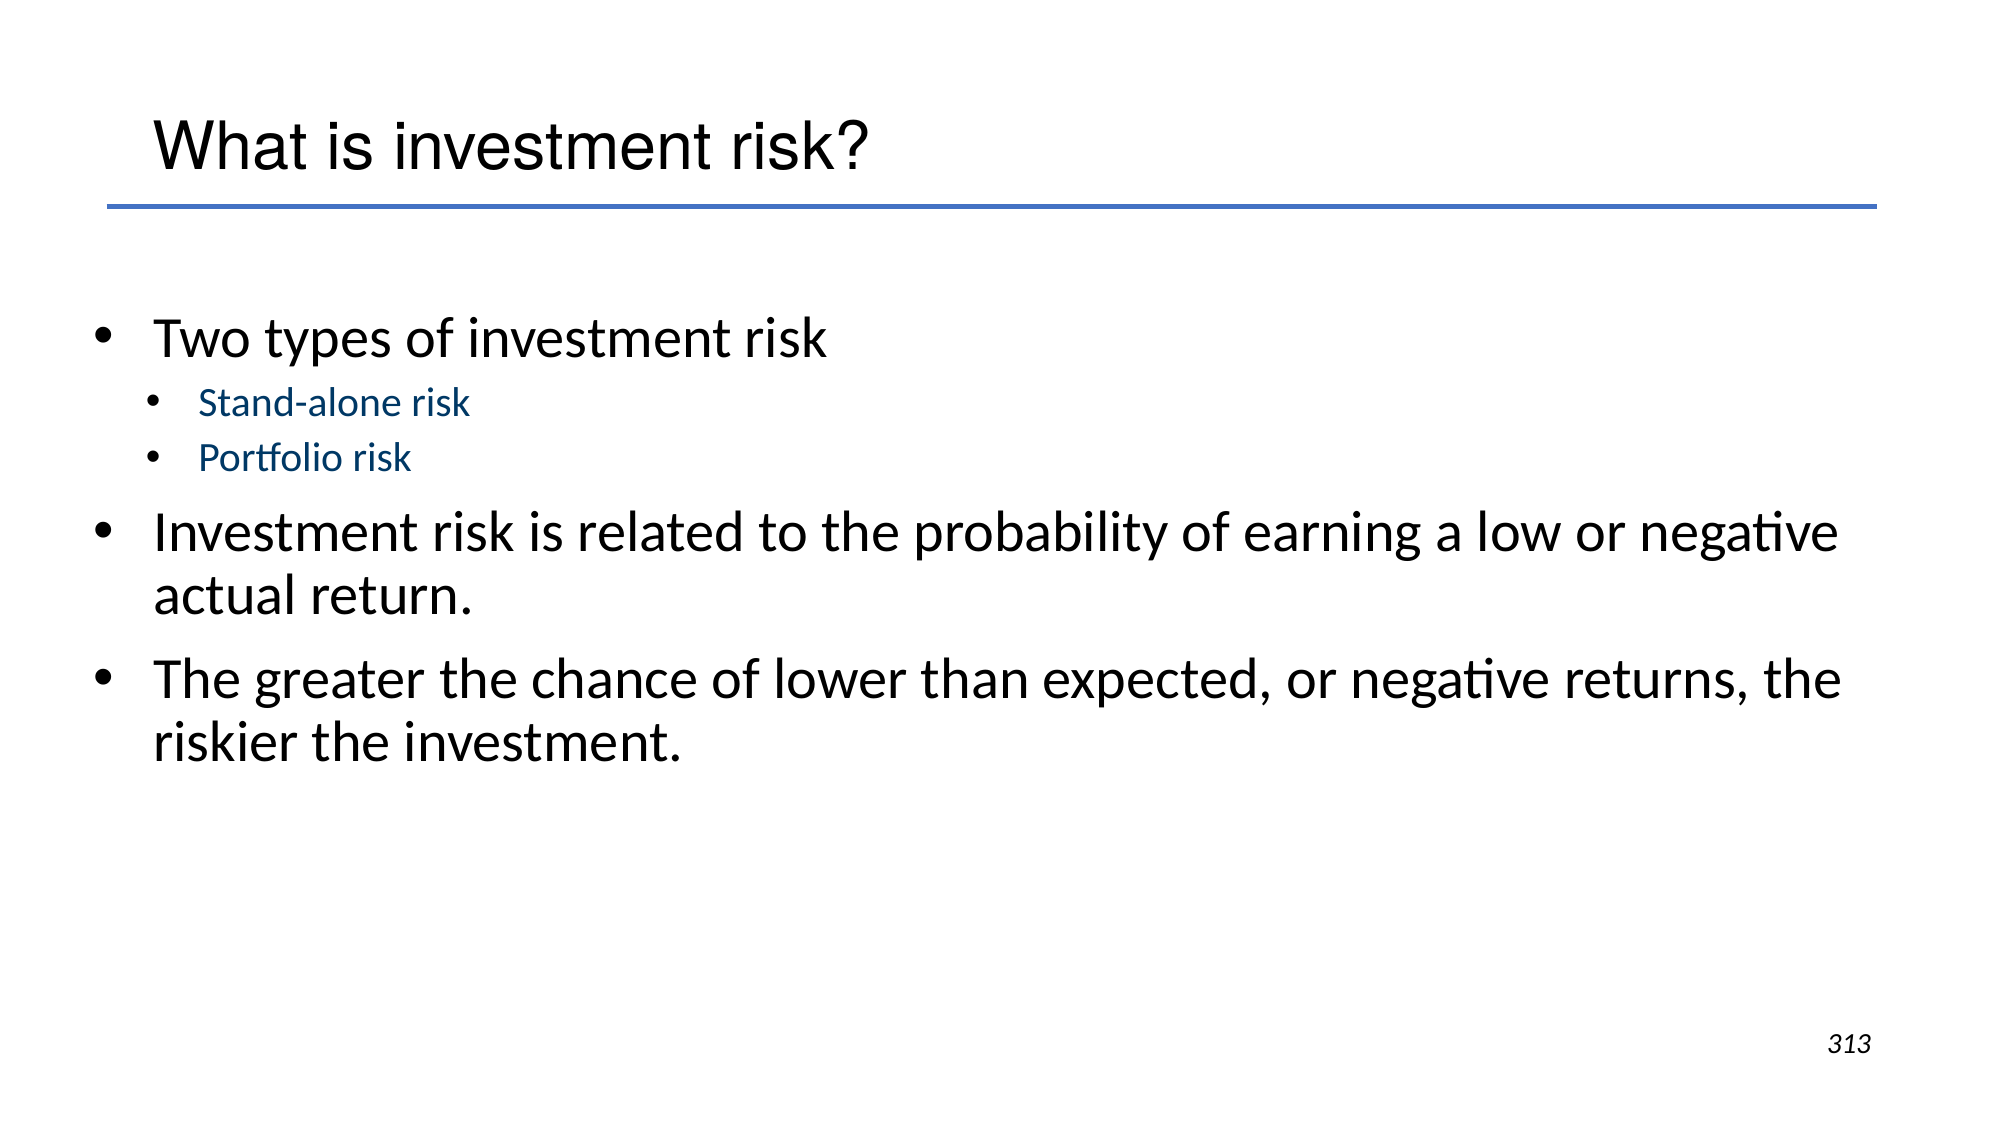

# What is investment risk?
Two types of investment risk
Stand-alone risk
Portfolio risk
Investment risk is related to the probability of earning a low or negative actual return.
The greater the chance of lower than expected, or negative returns, the riskier the investment.